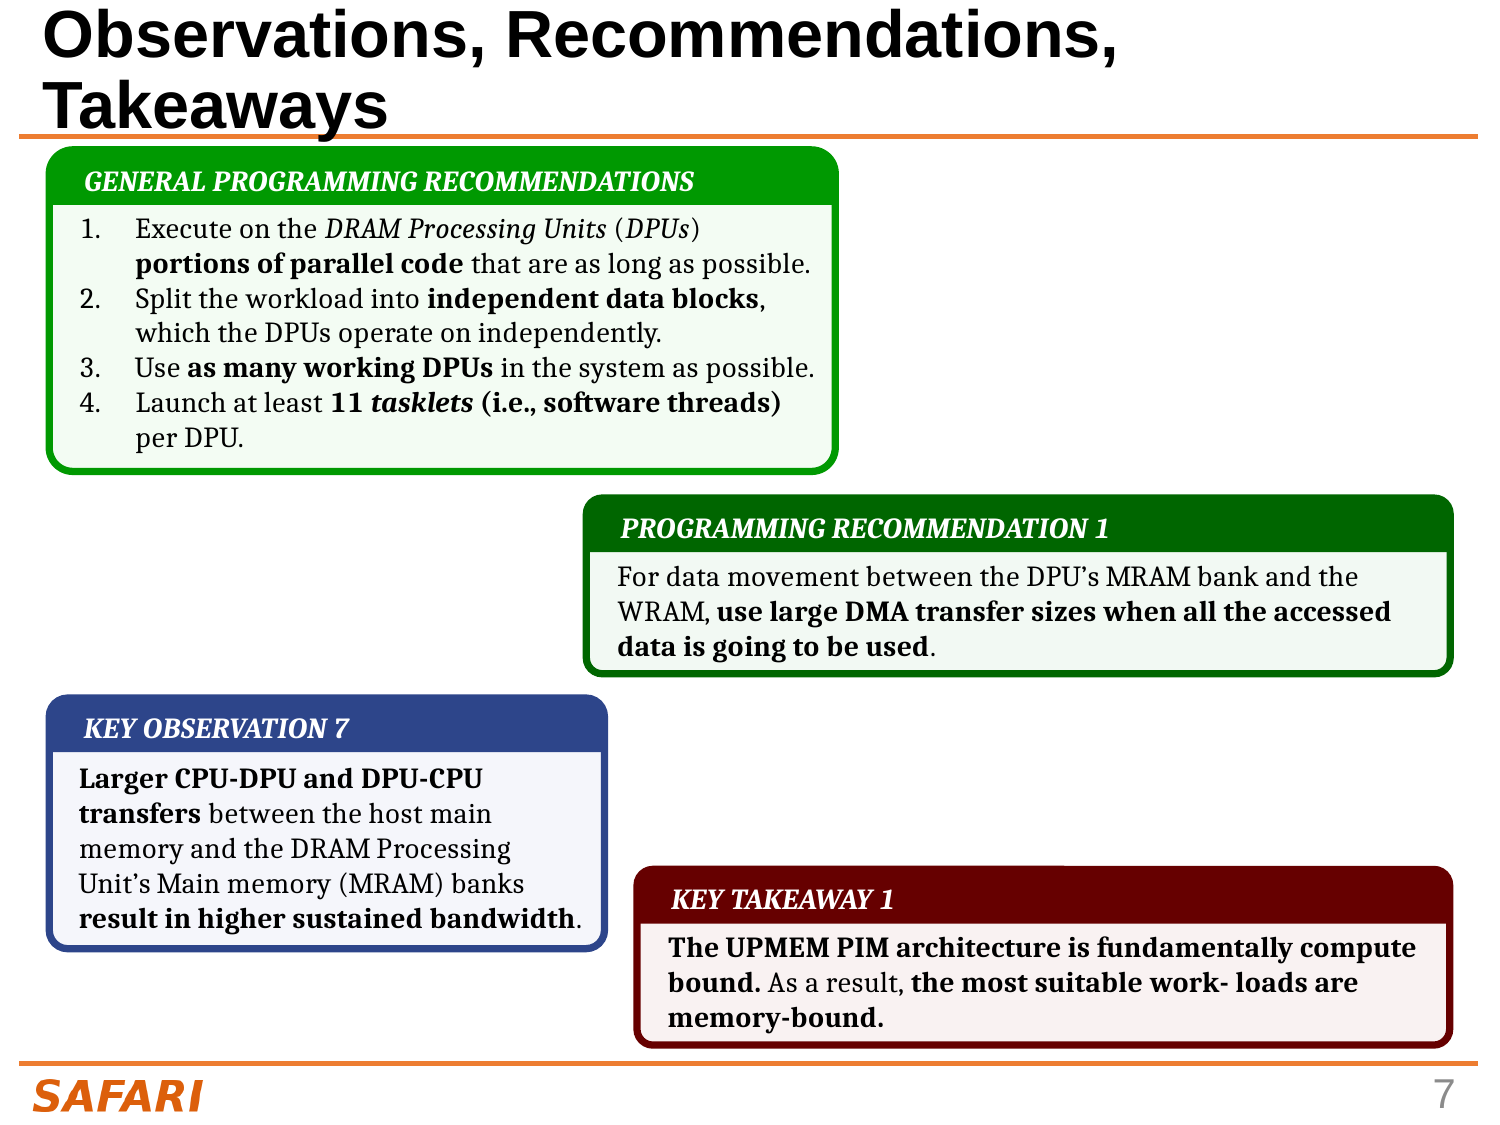

# Observations, Recommendations, Takeaways

GENERAL PROGRAMMING RECOMMENDATIONS
Execute on the DRAM Processing Units (DPUs) portions of parallel code that are as long as possible.
Split the workload into independent data blocks, which the DPUs operate on independently.
Use as many working DPUs in the system as possible.
Launch at least 11 tasklets (i.e., software threads) per DPU.
PROGRAMMING RECOMMENDATION 1

For data movement between the DPU’s MRAM bank and the WRAM, use large DMA transfer sizes when all the accessed data is going to be used.
KEY OBSERVATION 7

Larger CPU-DPU and DPU-CPU transfers between the host main memory and the DRAM Processing Unit’s Main memory (MRAM) banks result in higher sustained bandwidth.
KEY TAKEAWAY 1

The UPMEM PIM architecture is fundamentally compute bound. As a result, the most suitable work- loads are memory-bound.